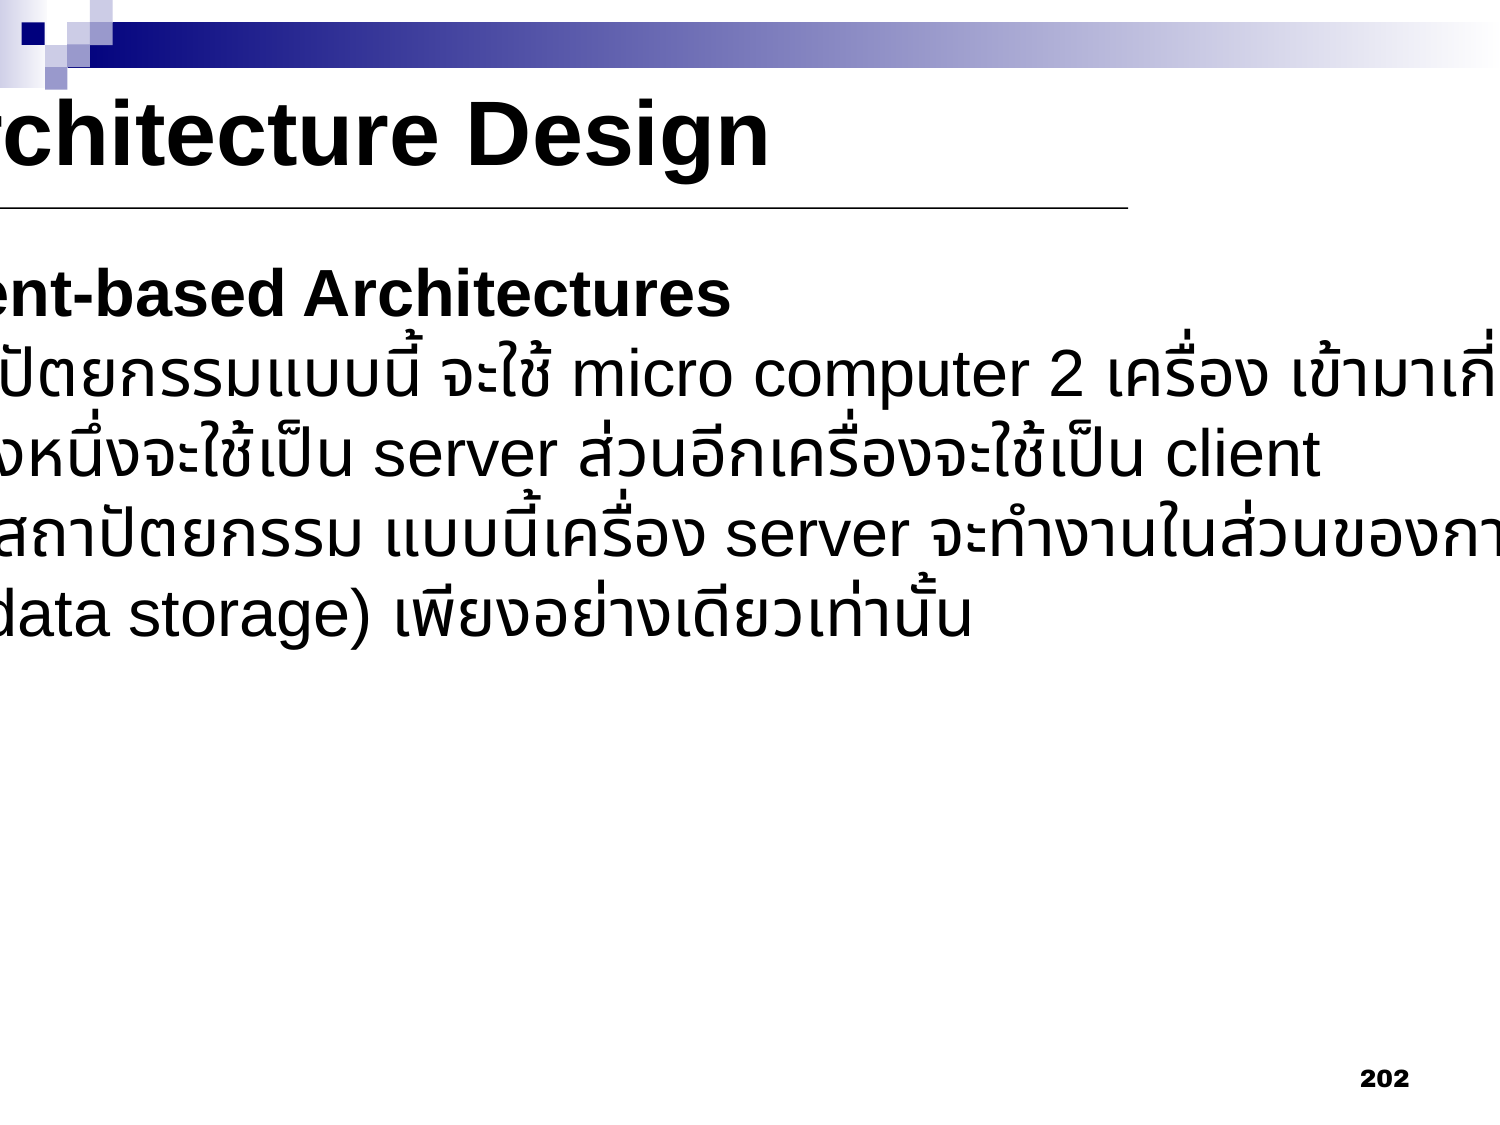

Architecture Design

(2) Client-based Architectures
      สถาปัตยกรรมแบบนี้ จะใช้ micro computer 2 เครื่อง เข้ามาเกี่ยวข้อง
ซึ่งเครื่องหนึ่งจะใช้เป็น server ส่วนอีกเครื่องจะใช้เป็น client
      โดยสถาปัตยกรรม แบบนี้เครื่อง server จะทำงานในส่วนของการเก็บ
ข้อมูล (data storage) เพียงอย่างเดียวเท่านั้น
202